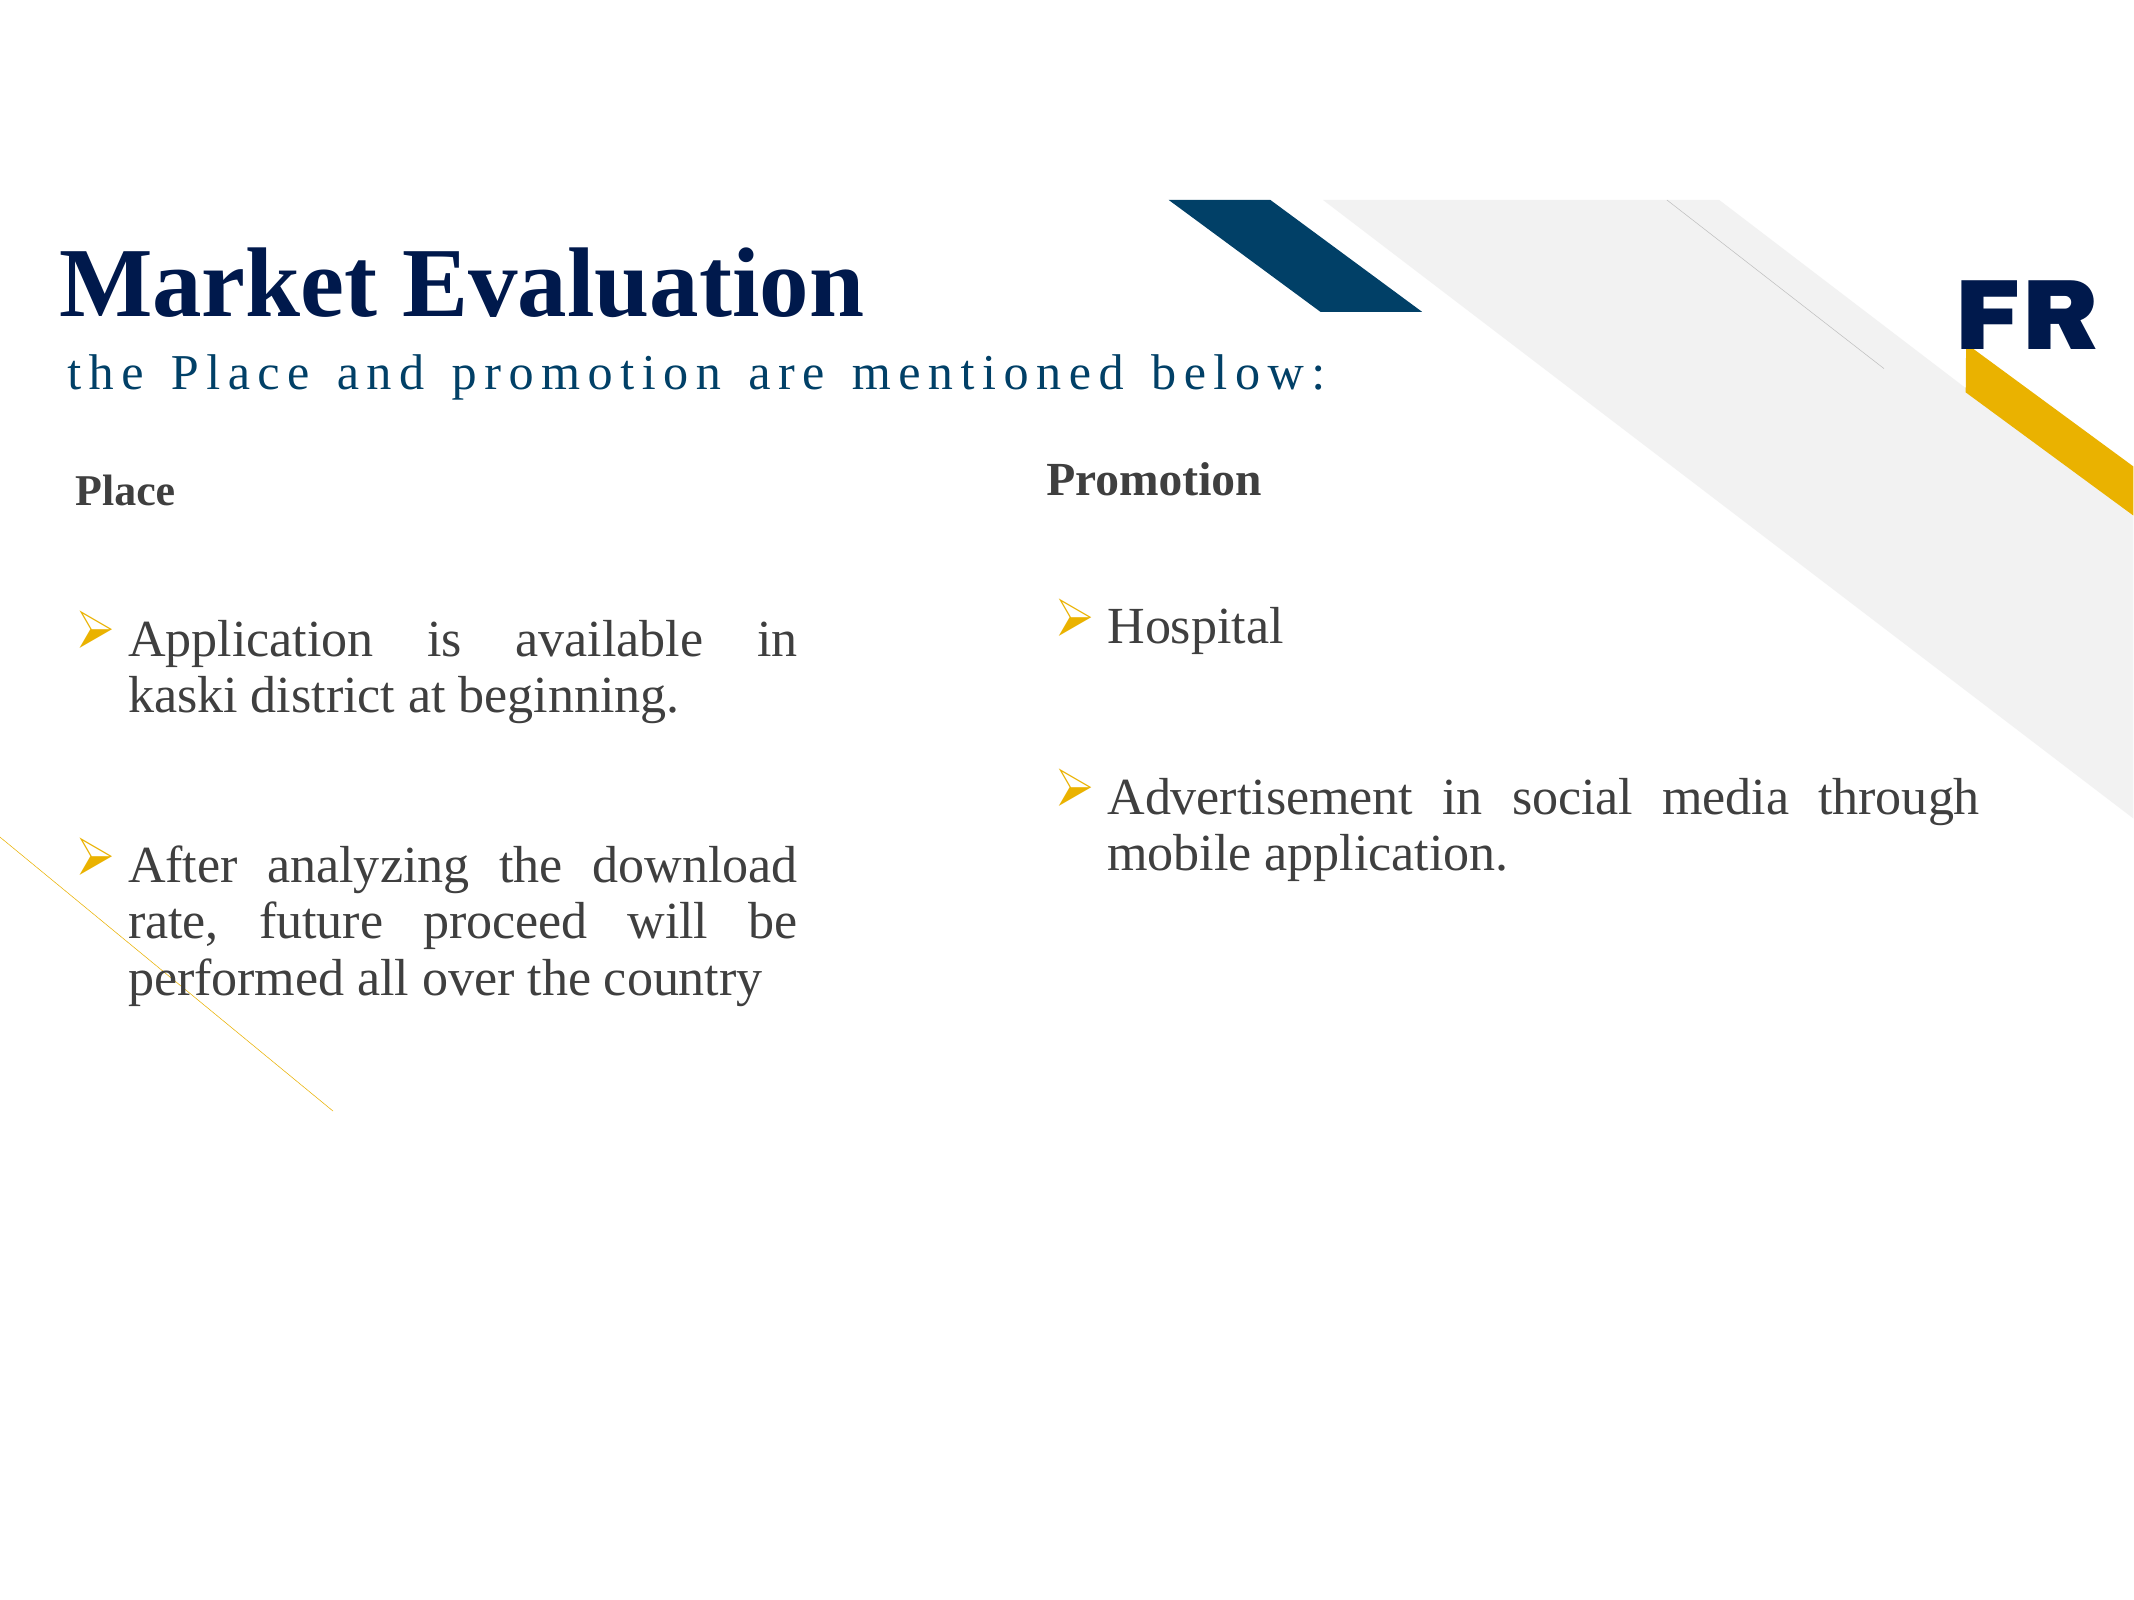

# Market Evaluation
the Place and promotion are mentioned below:
Promotion
Place
Hospital

Advertisement in social media through mobile application.
Application is available in kaski district at beginning.

After analyzing the download rate, future proceed will be performed all over the country
11